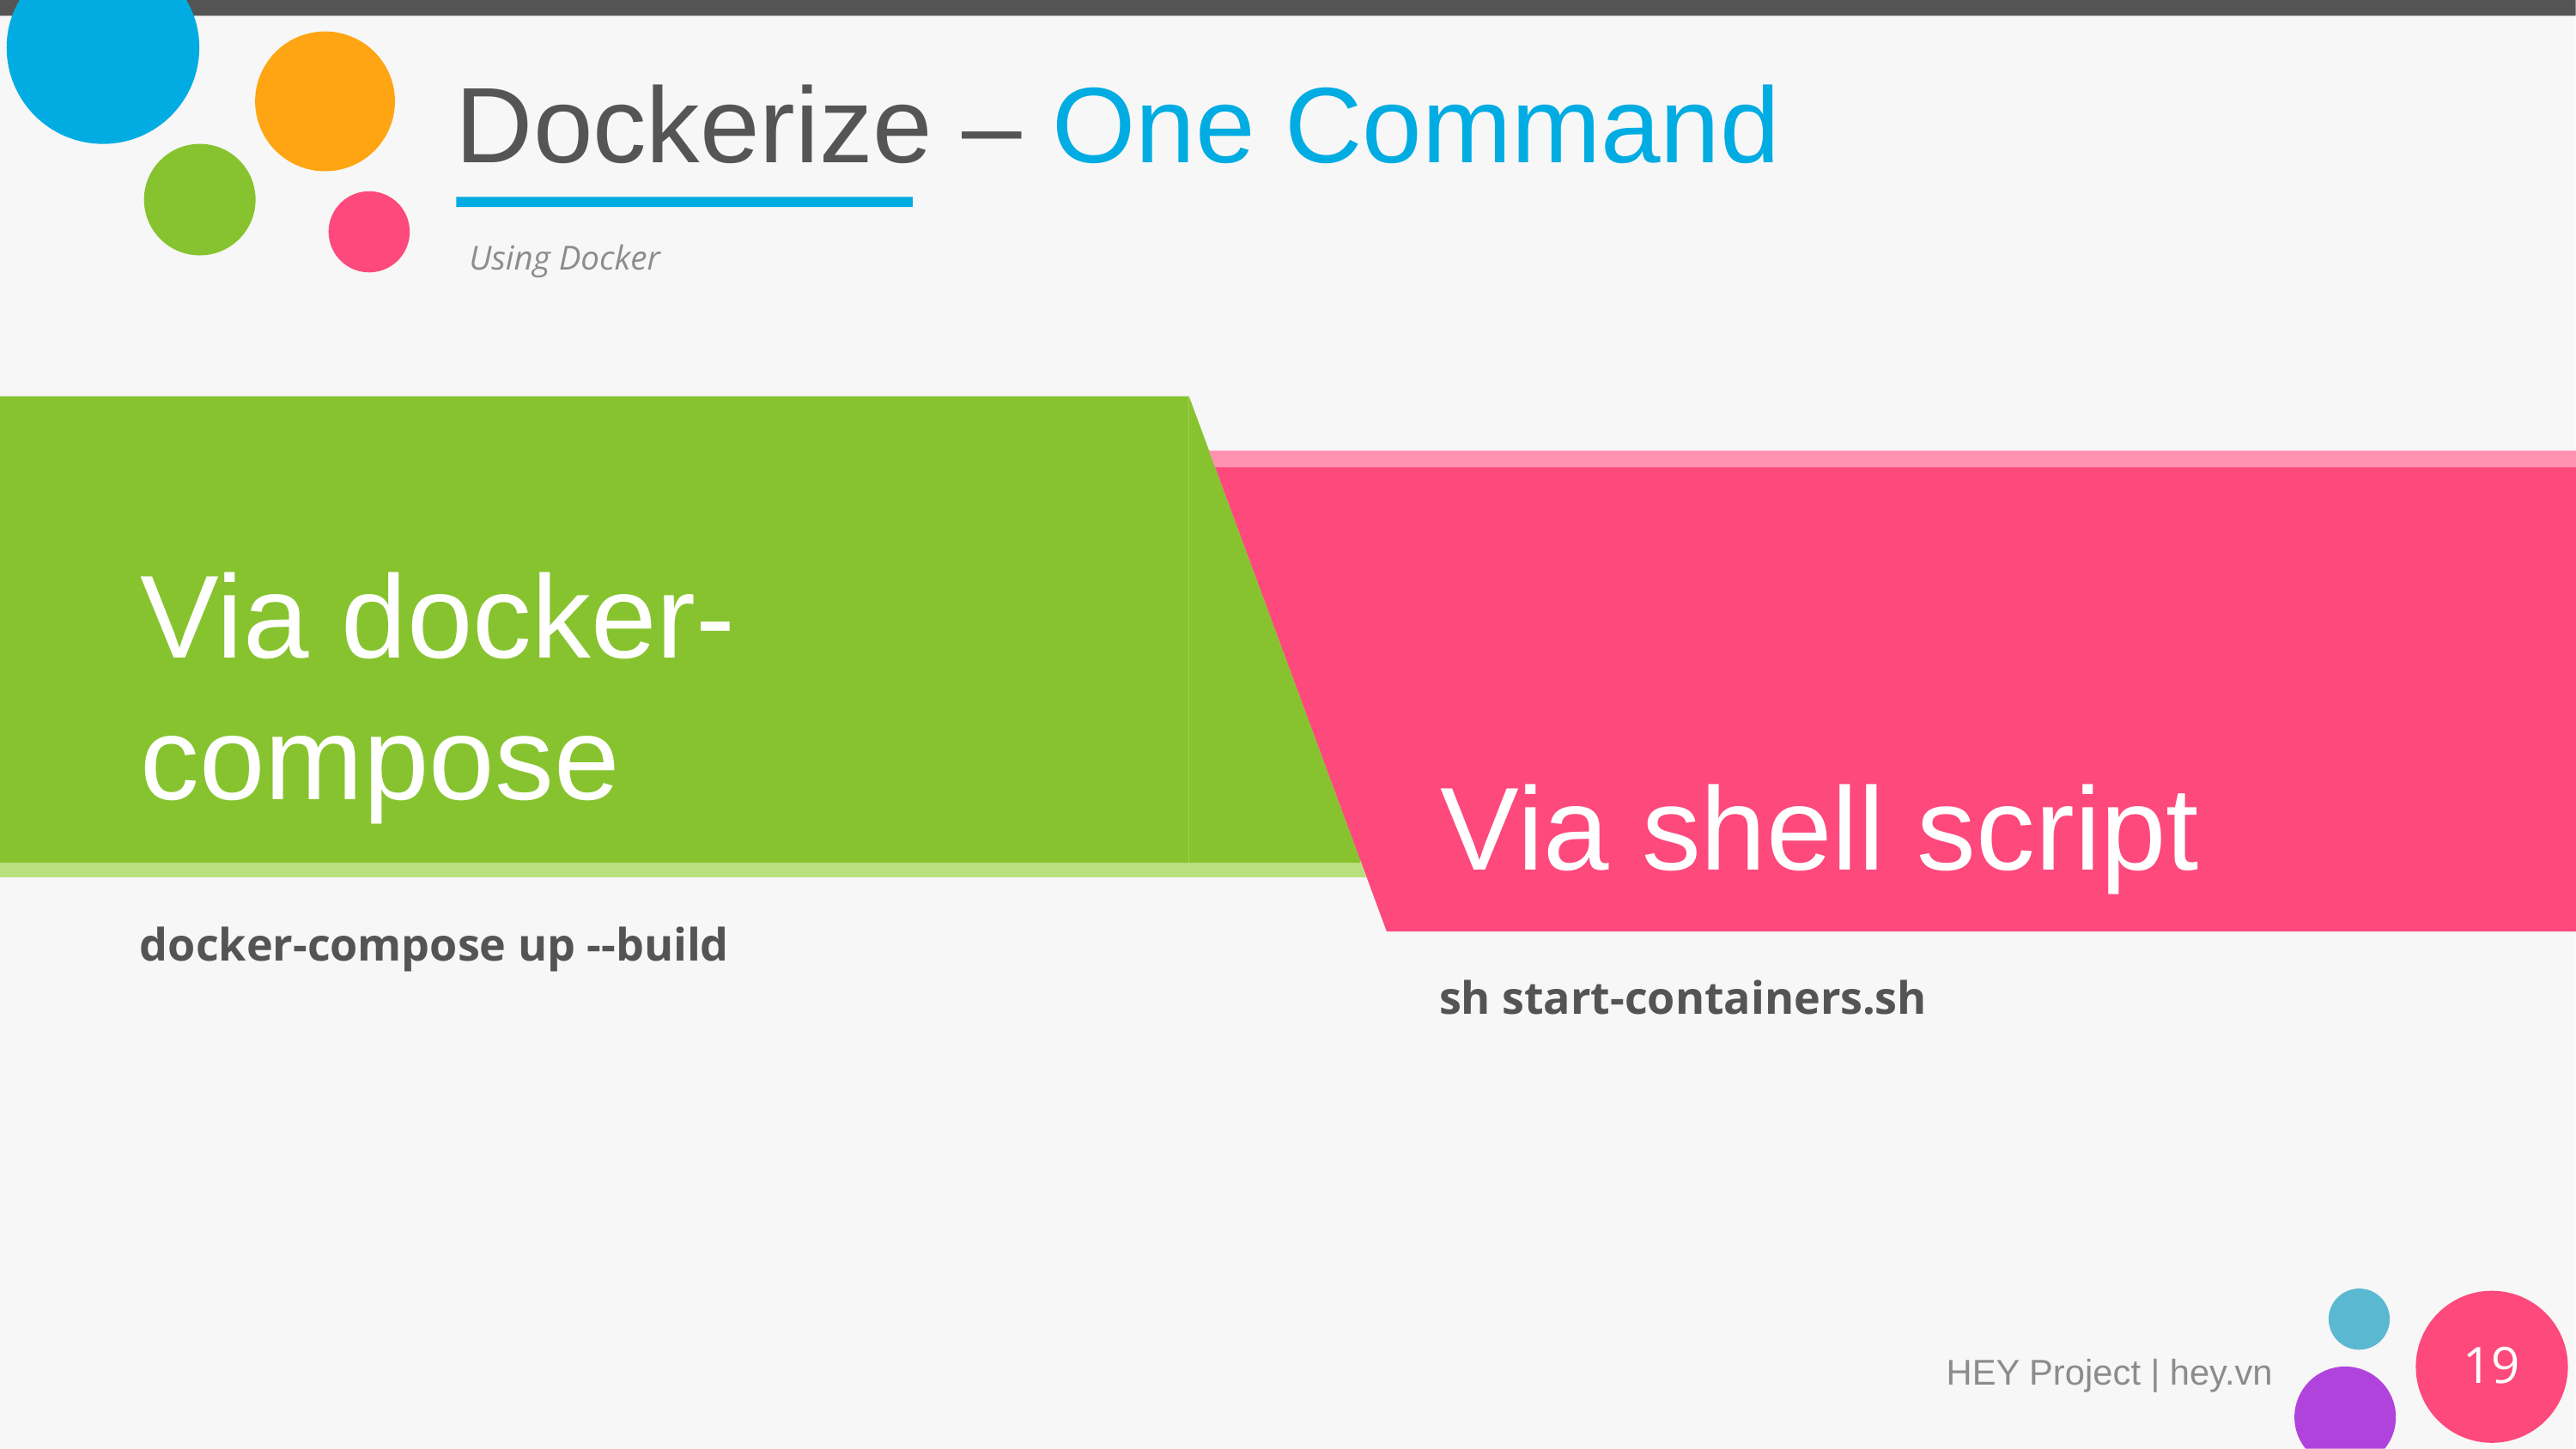

# Dockerize – One Command
Using Docker
Via docker-compose
Via shell script
docker-compose up --build
sh start-containers.sh
19
HEY Project | hey.vn